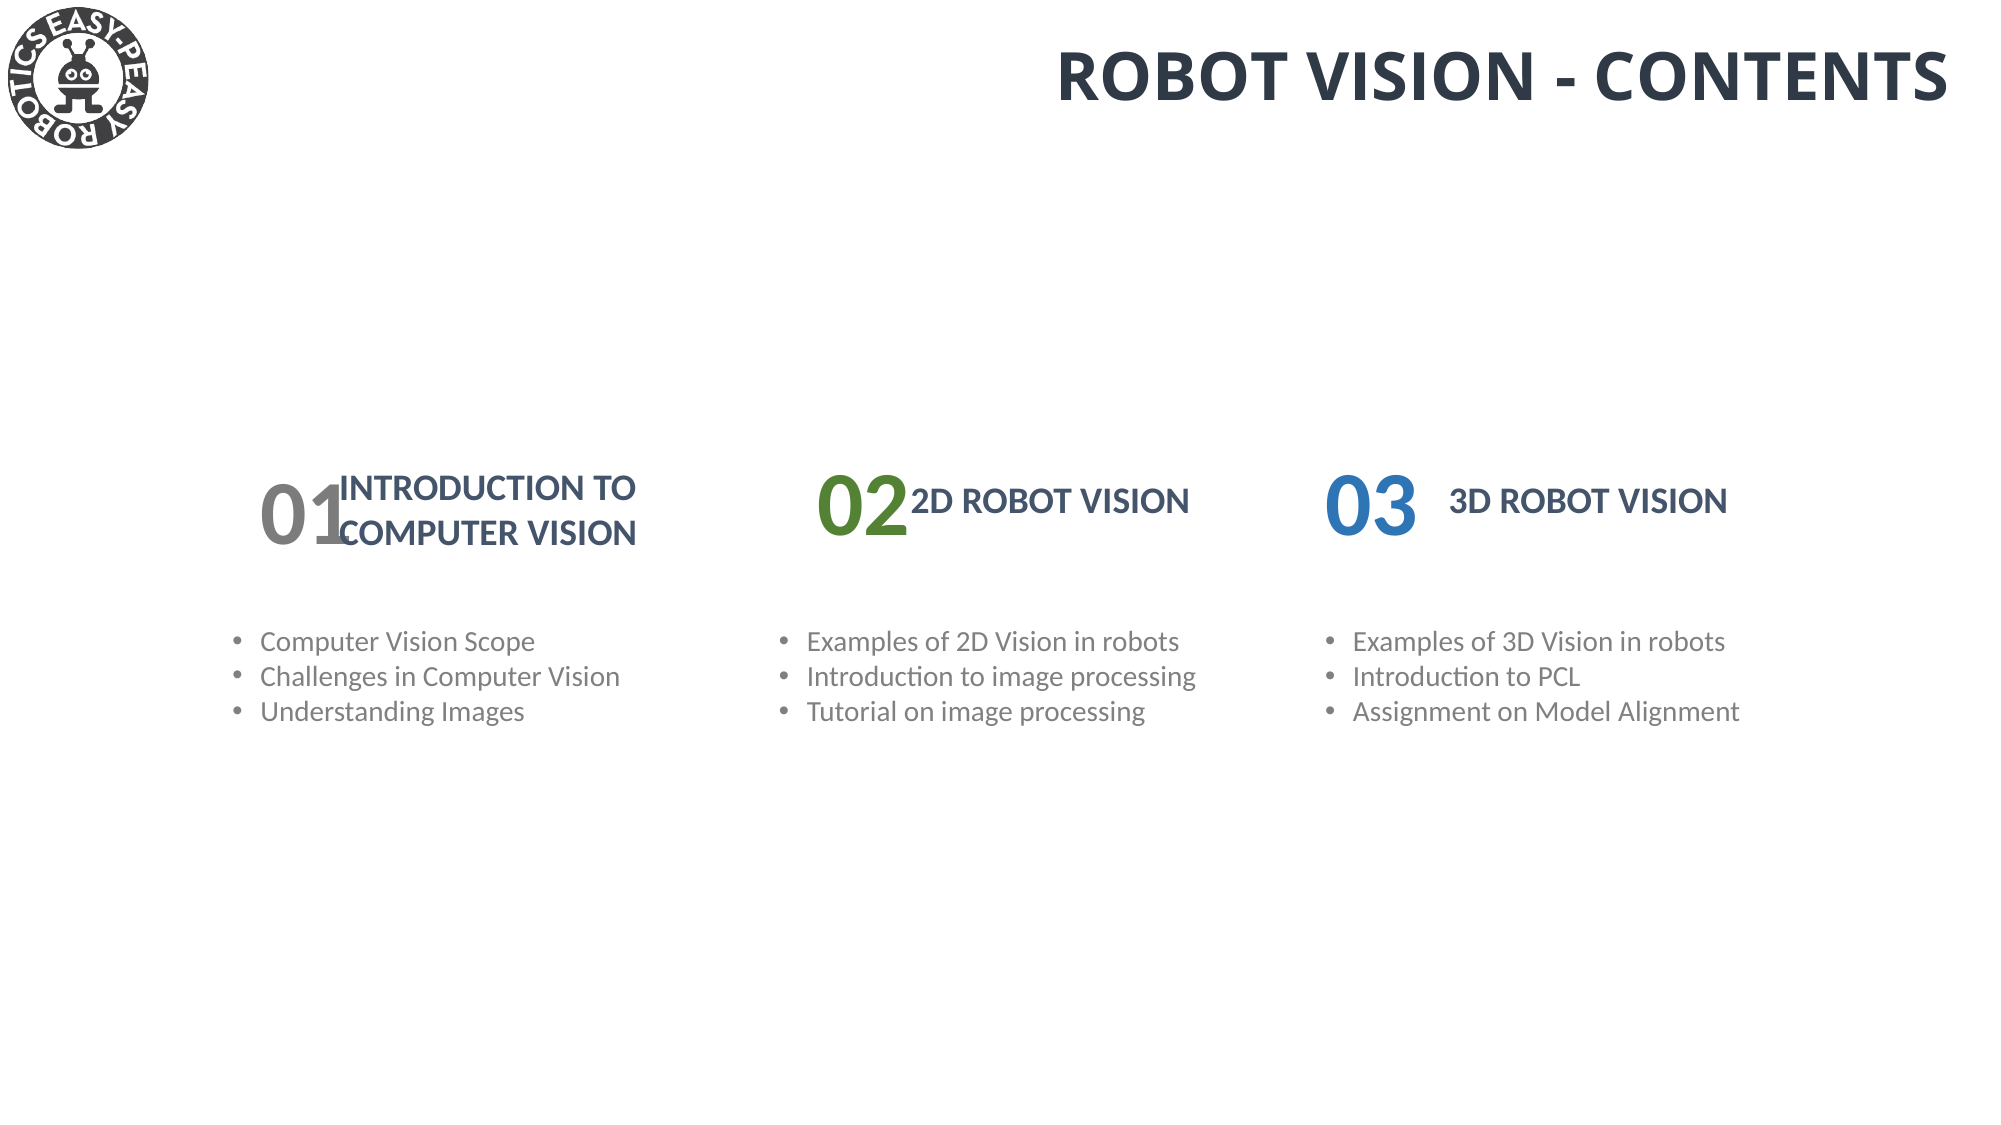

Robot Vision - Contents
03
3D Robot Vision
02
2D Robot Vision
01
Introduction to
computer vision

Examples of 2D Vision in robots
Introduction to image processing
Tutorial on image processing
Examples of 3D Vision in robots
Introduction to PCL
Assignment on Model Alignment
Computer Vision Scope
Challenges in Computer Vision
Understanding Images